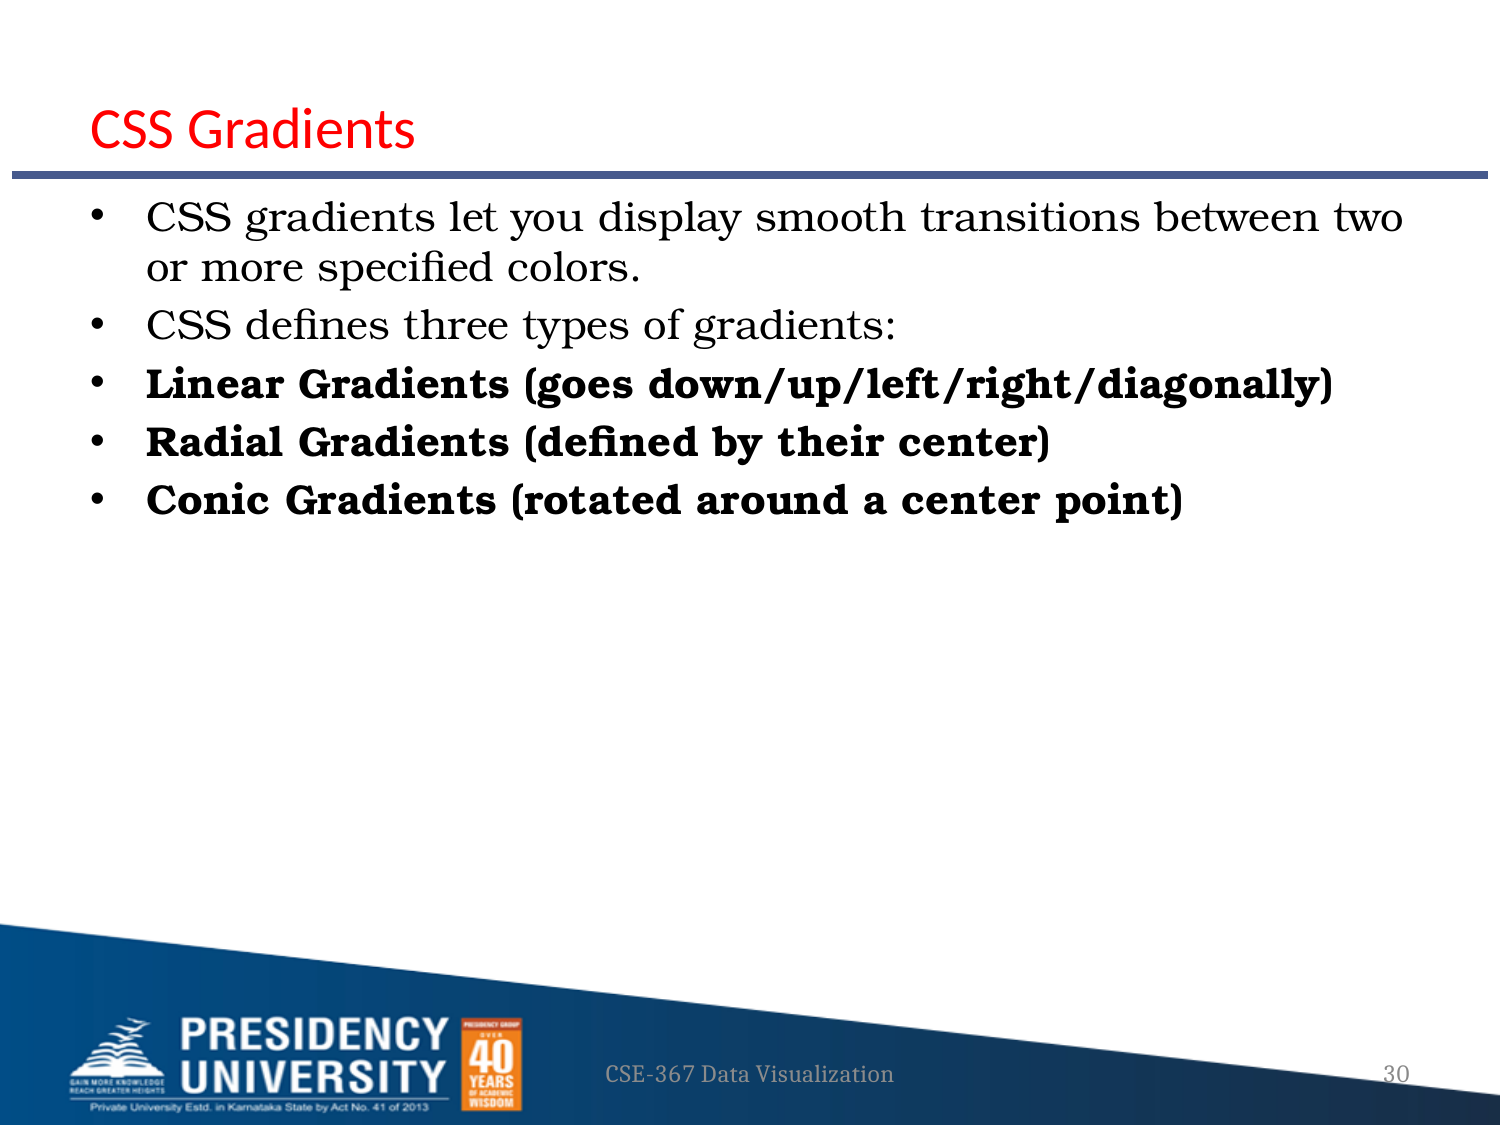

# CSS Gradients
CSS gradients let you display smooth transitions between two or more specified colors.
CSS defines three types of gradients:
Linear Gradients (goes down/up/left/right/diagonally)
Radial Gradients (defined by their center)
Conic Gradients (rotated around a center point)

CSE-367 Data Visualization
30